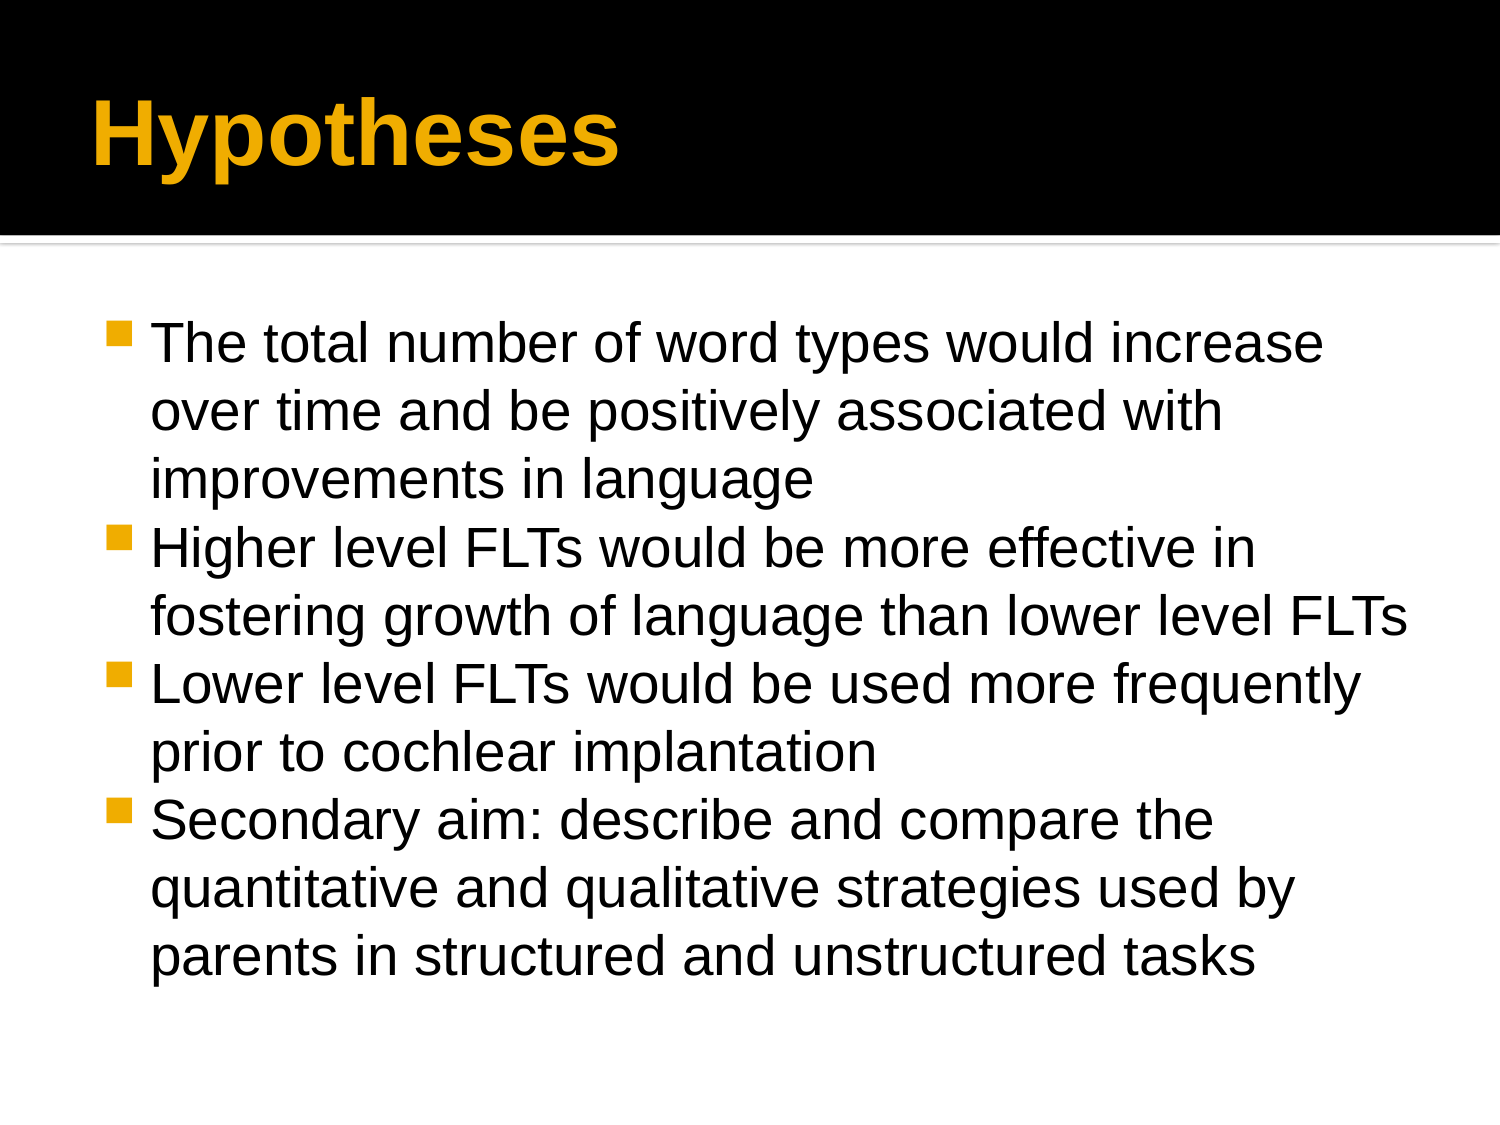

# Hypotheses
The total number of word types would increase over time and be positively associated with improvements in language
Higher level FLTs would be more effective in fostering growth of language than lower level FLTs
Lower level FLTs would be used more frequently prior to cochlear implantation
Secondary aim: describe and compare the quantitative and qualitative strategies used by parents in structured and unstructured tasks